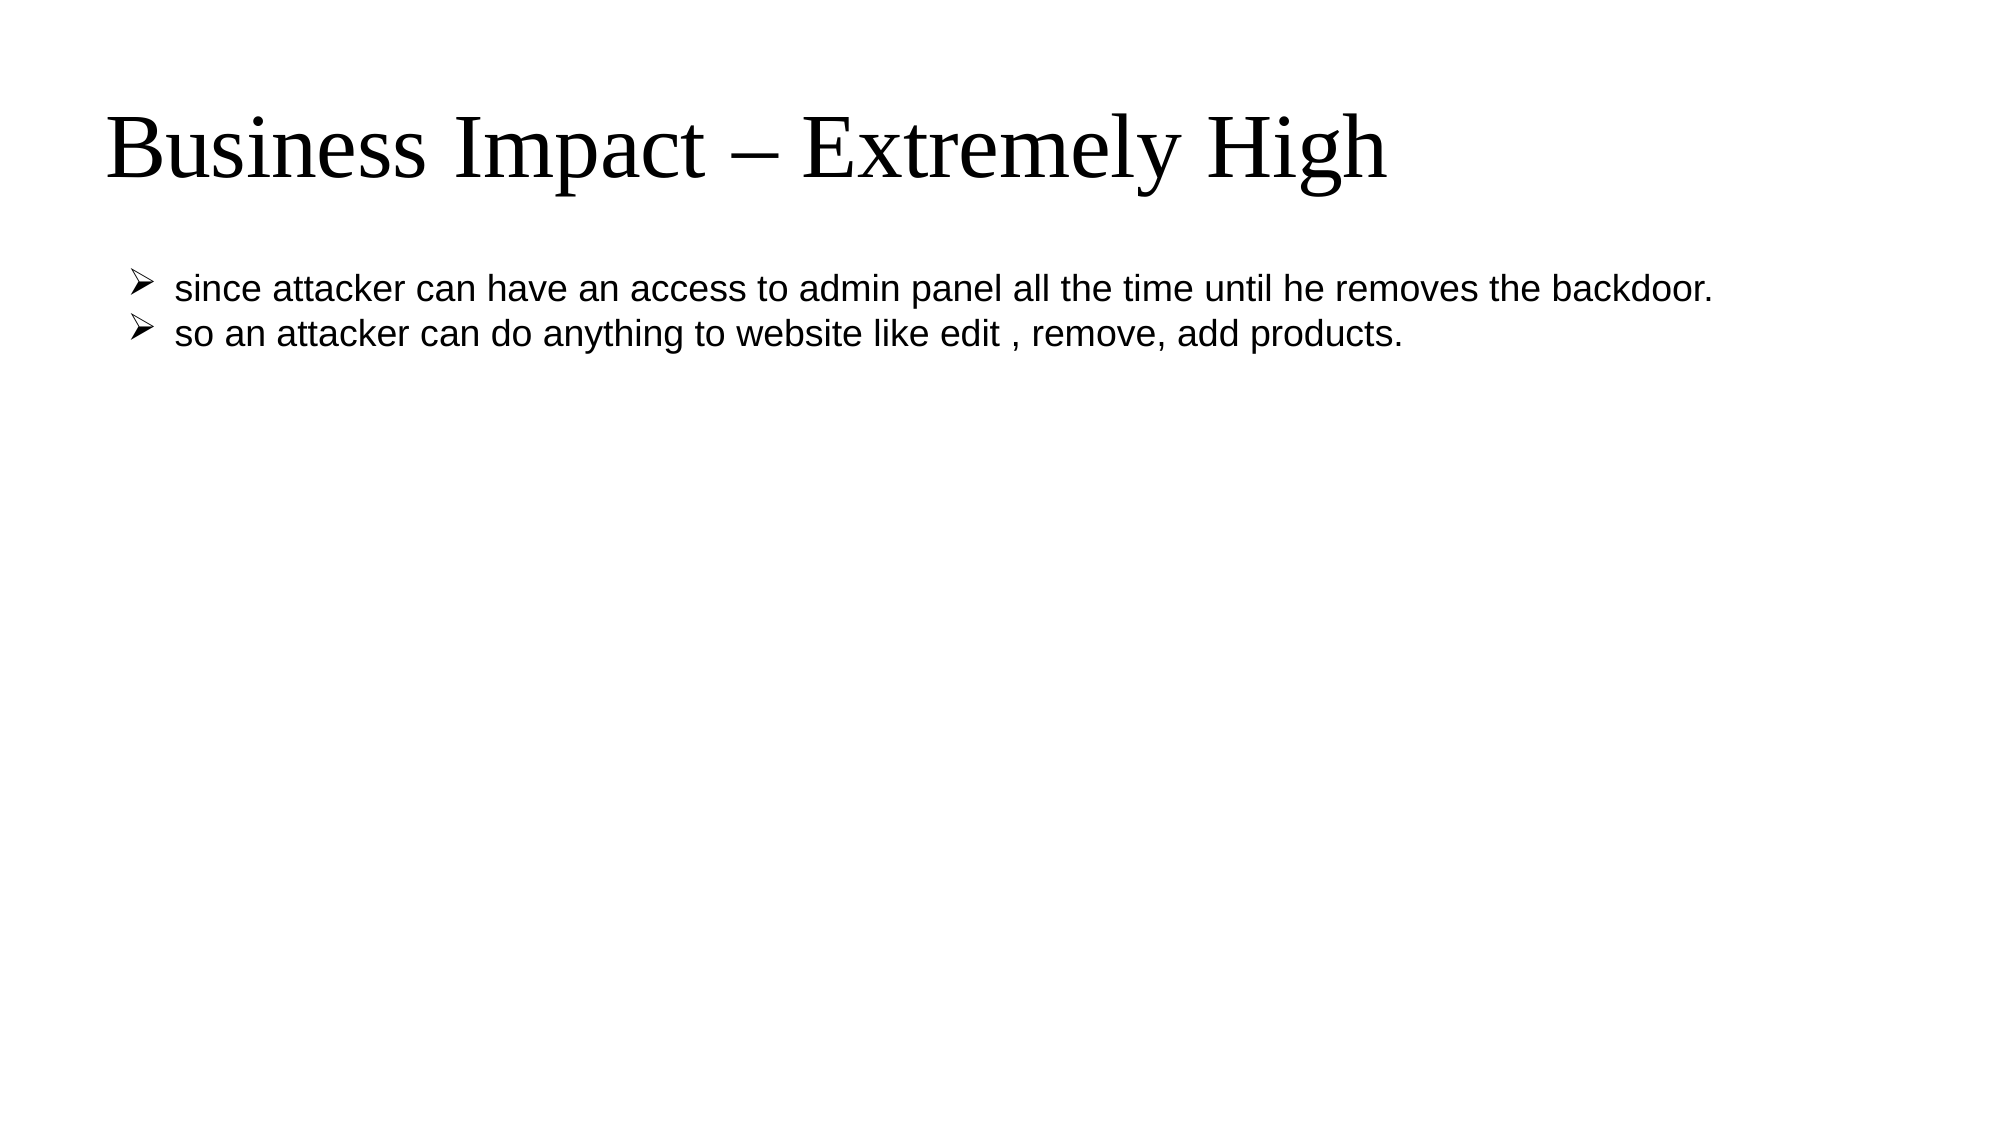

Business Impact – Extremely High
since attacker can have an access to admin panel all the time until he removes the backdoor.
so an attacker can do anything to website like edit , remove, add products.